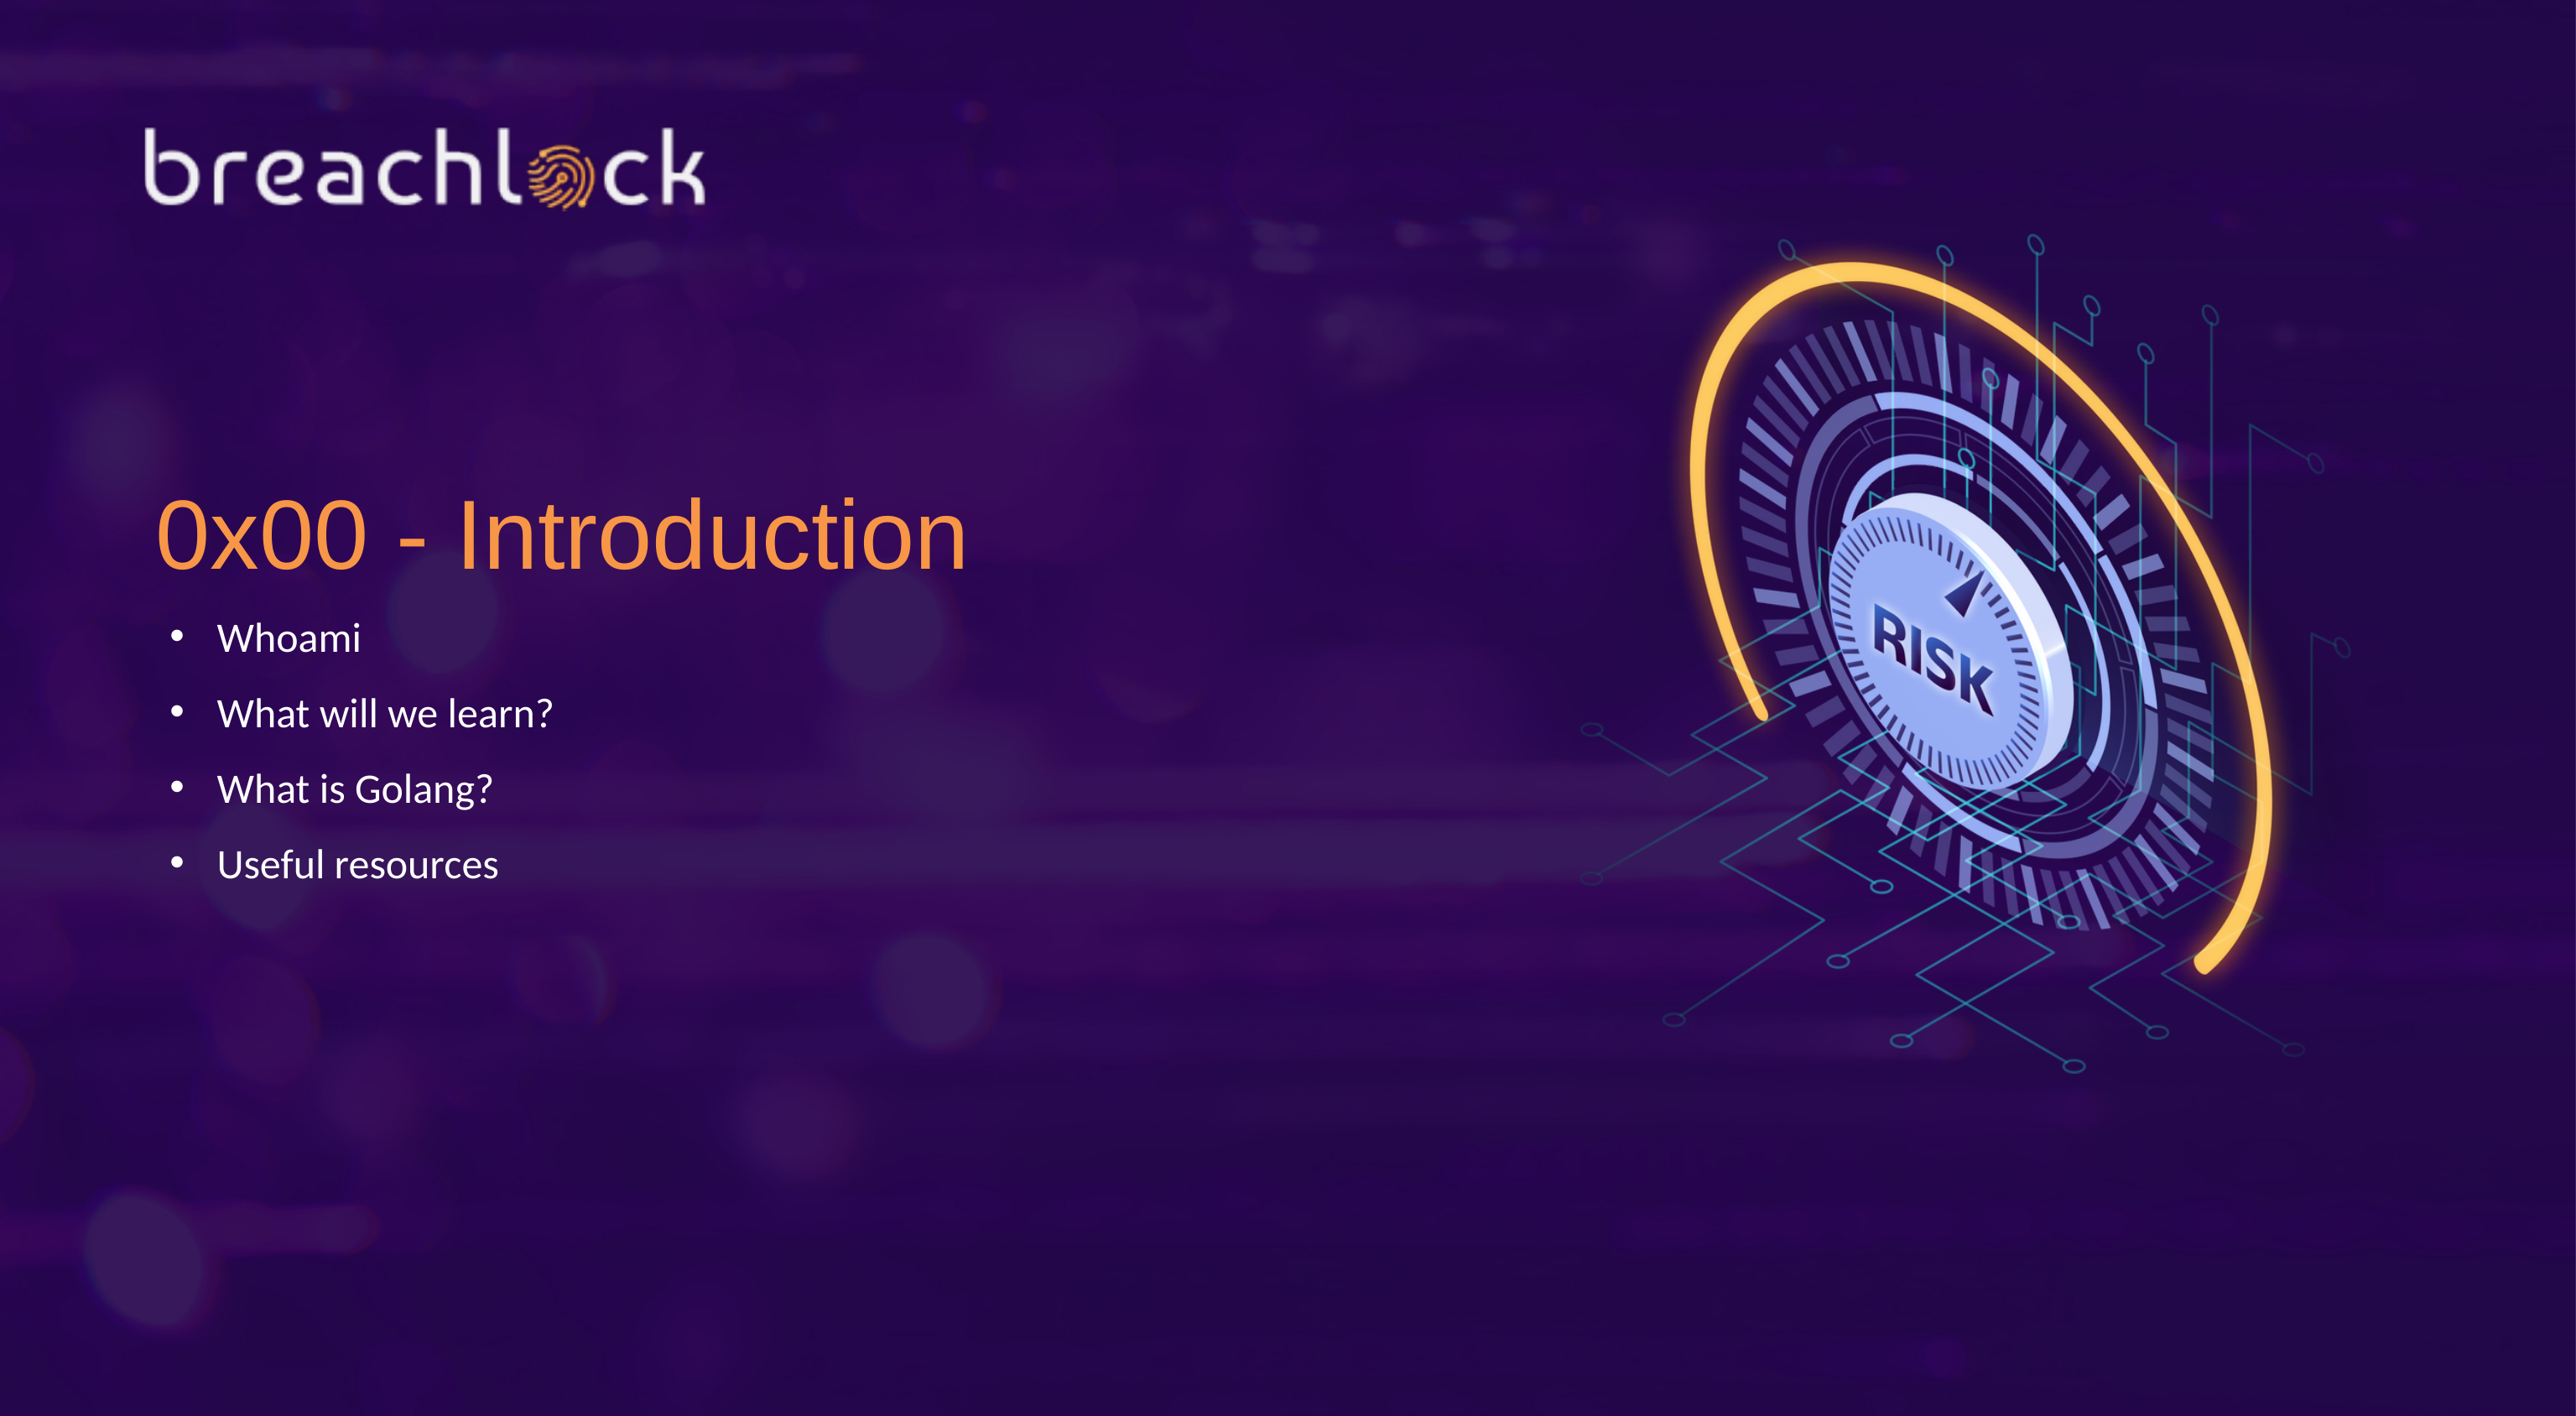

0x00 - Introduction
Whoami
What will we learn?
What is Golang?
Useful resources